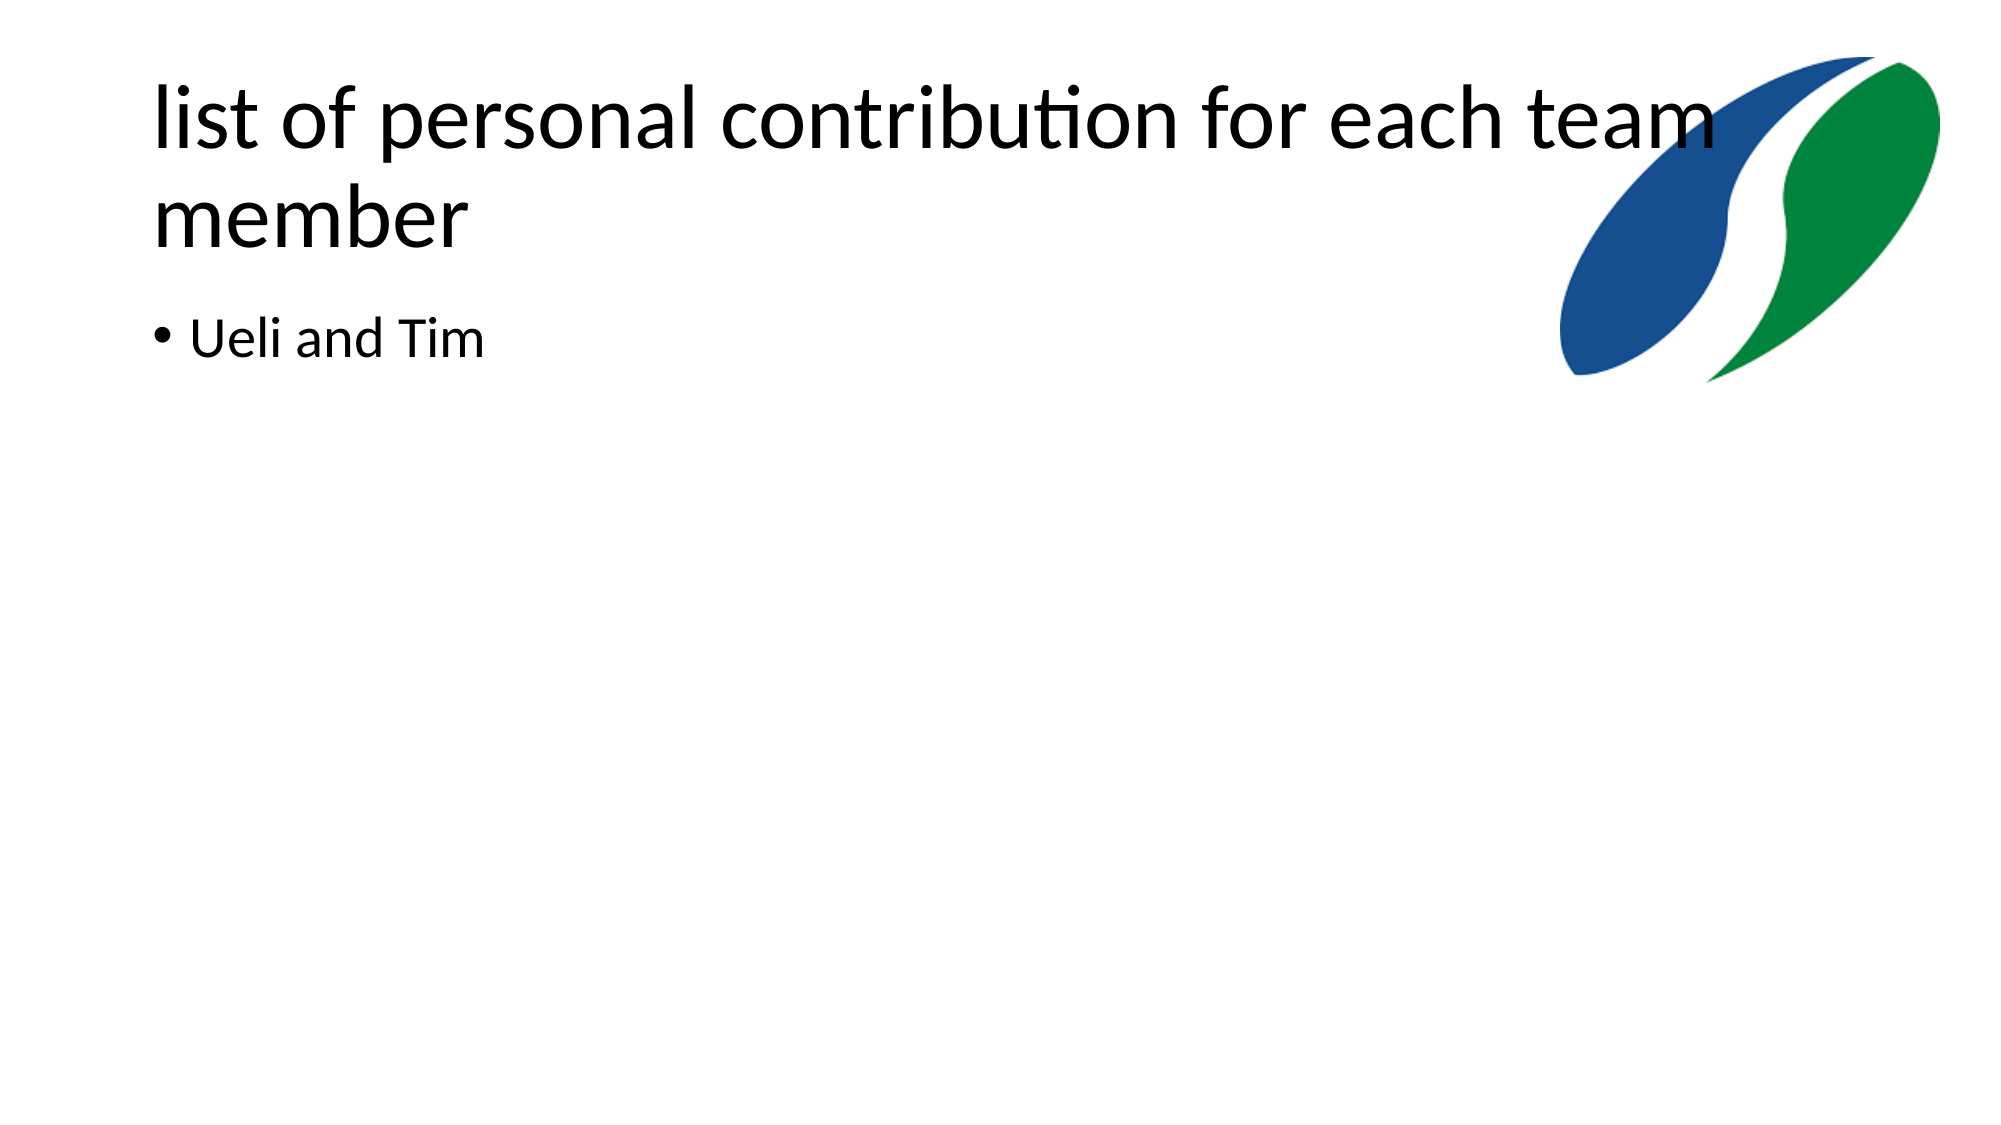

# list of personal contribution for each team member
Ueli and Tim